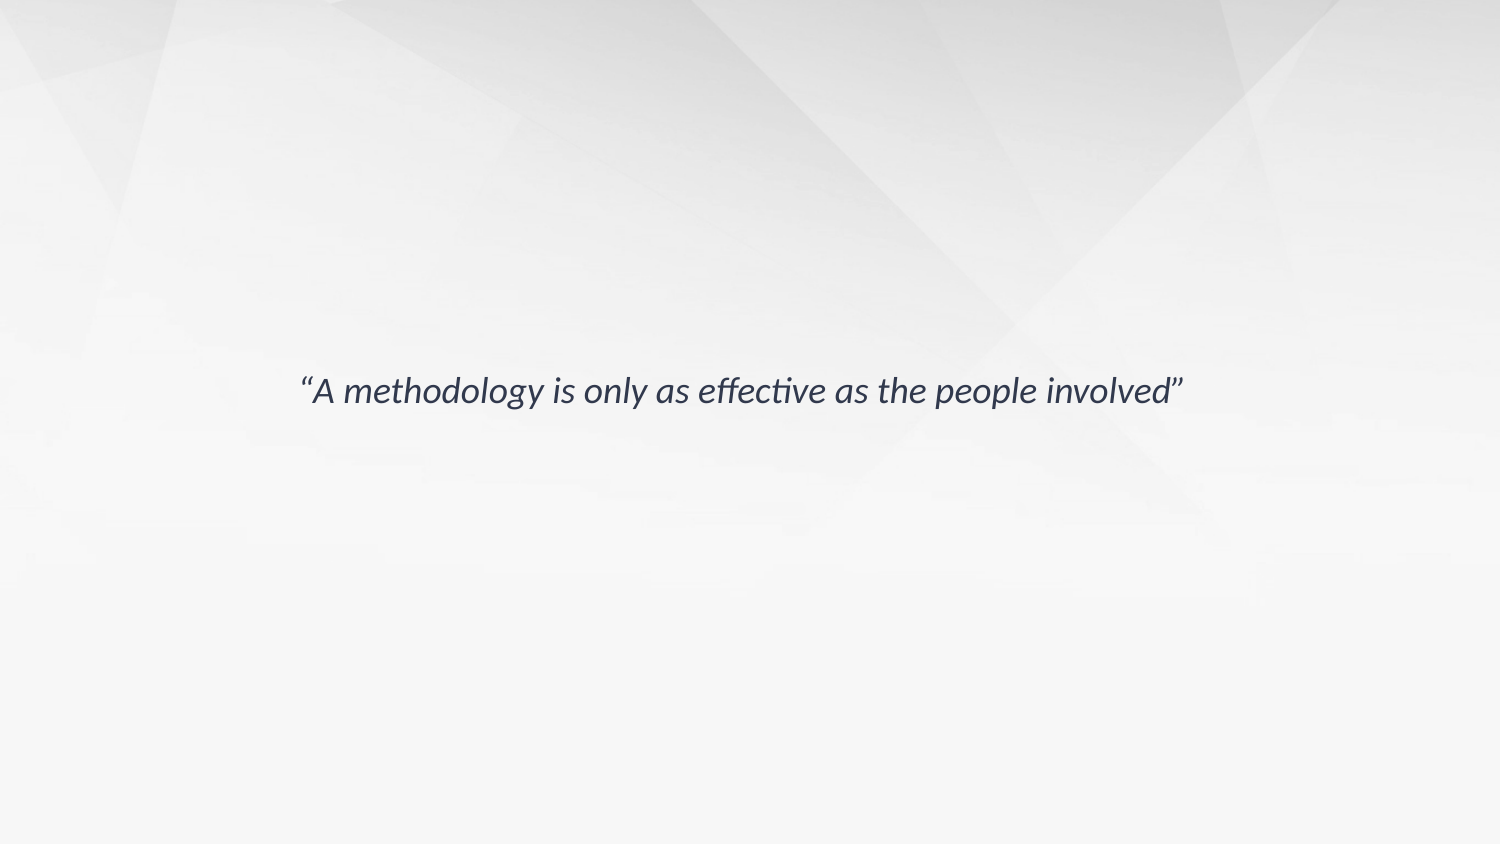

#

“A methodology is only as effective as the people involved”